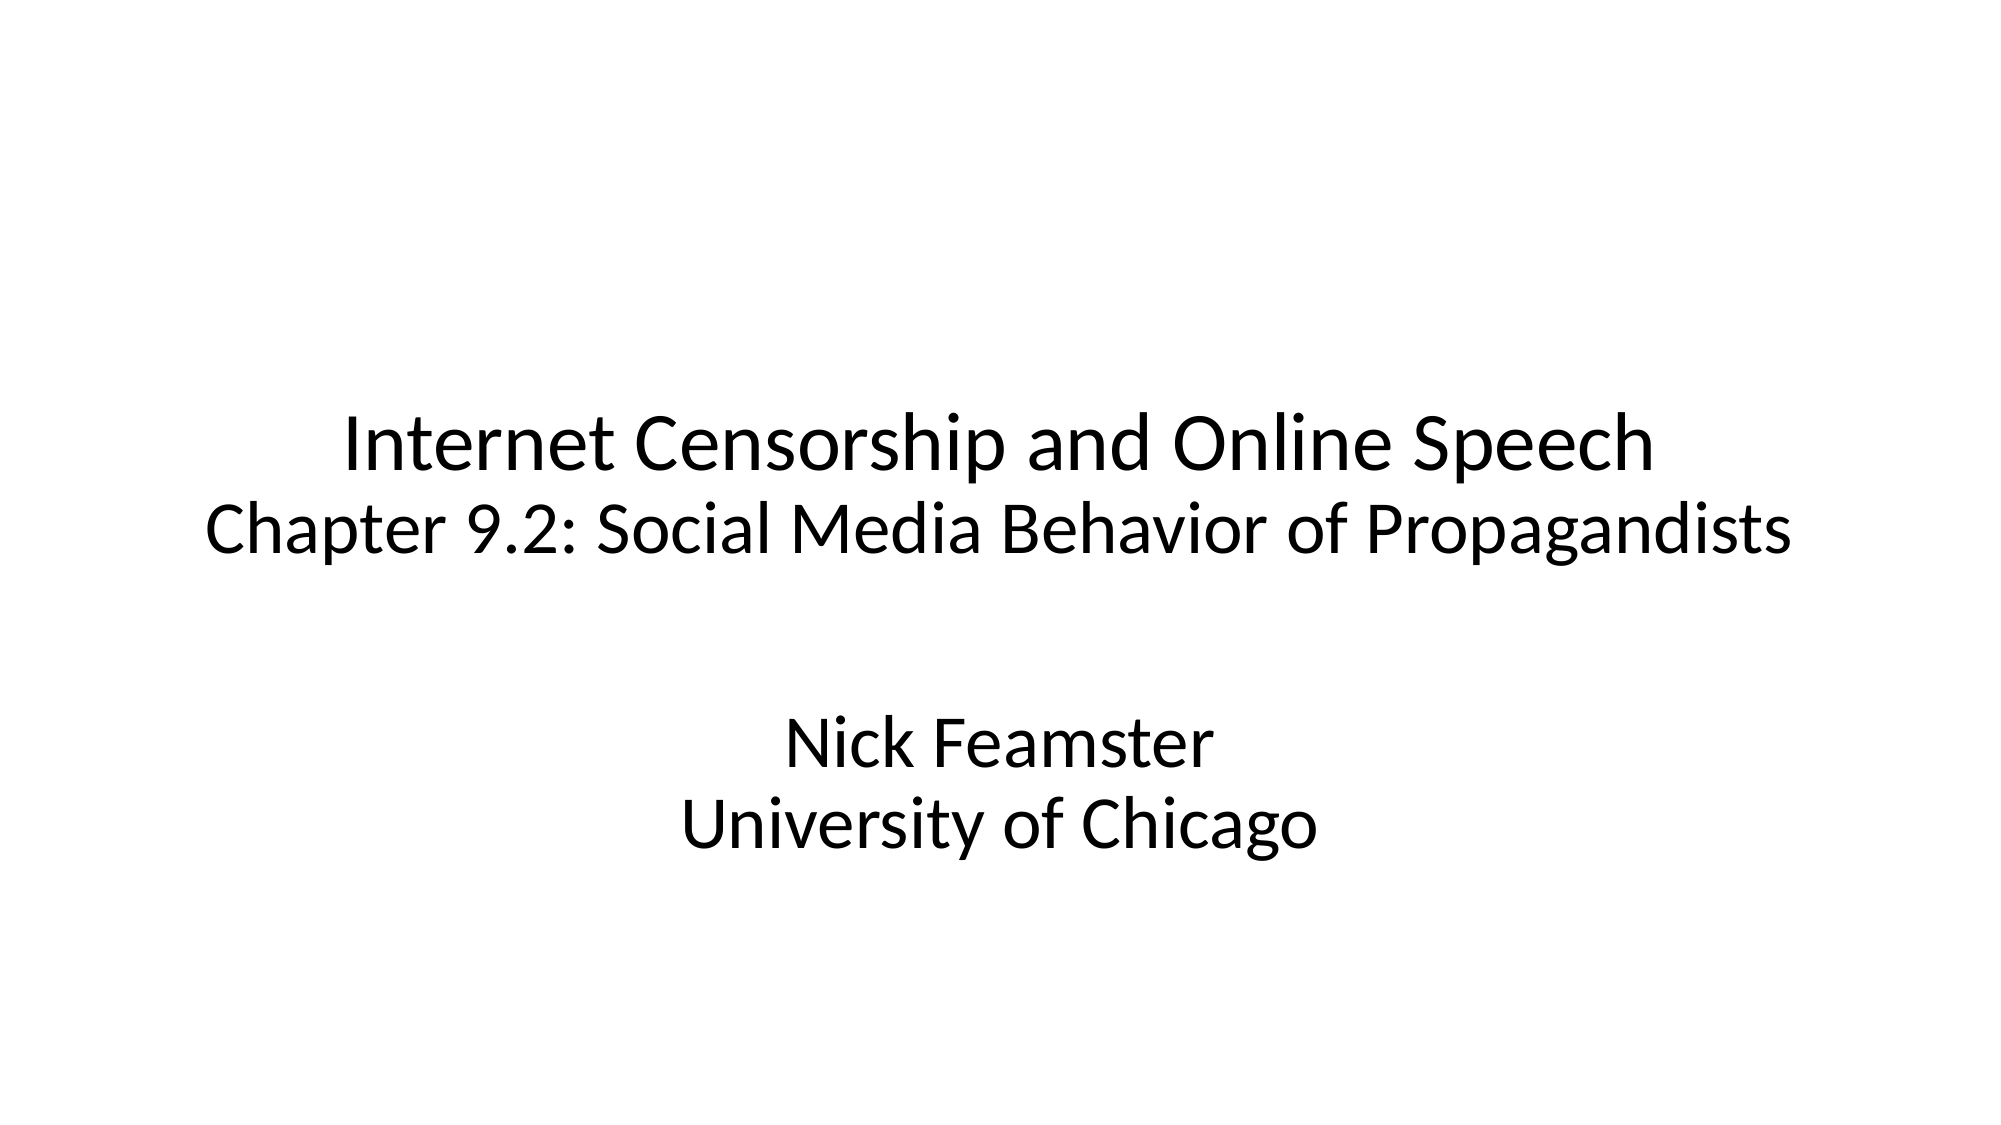

# Internet Censorship and Online Speech Chapter 9.2: Social Media Behavior of Propagandists
Nick Feamster
University of Chicago